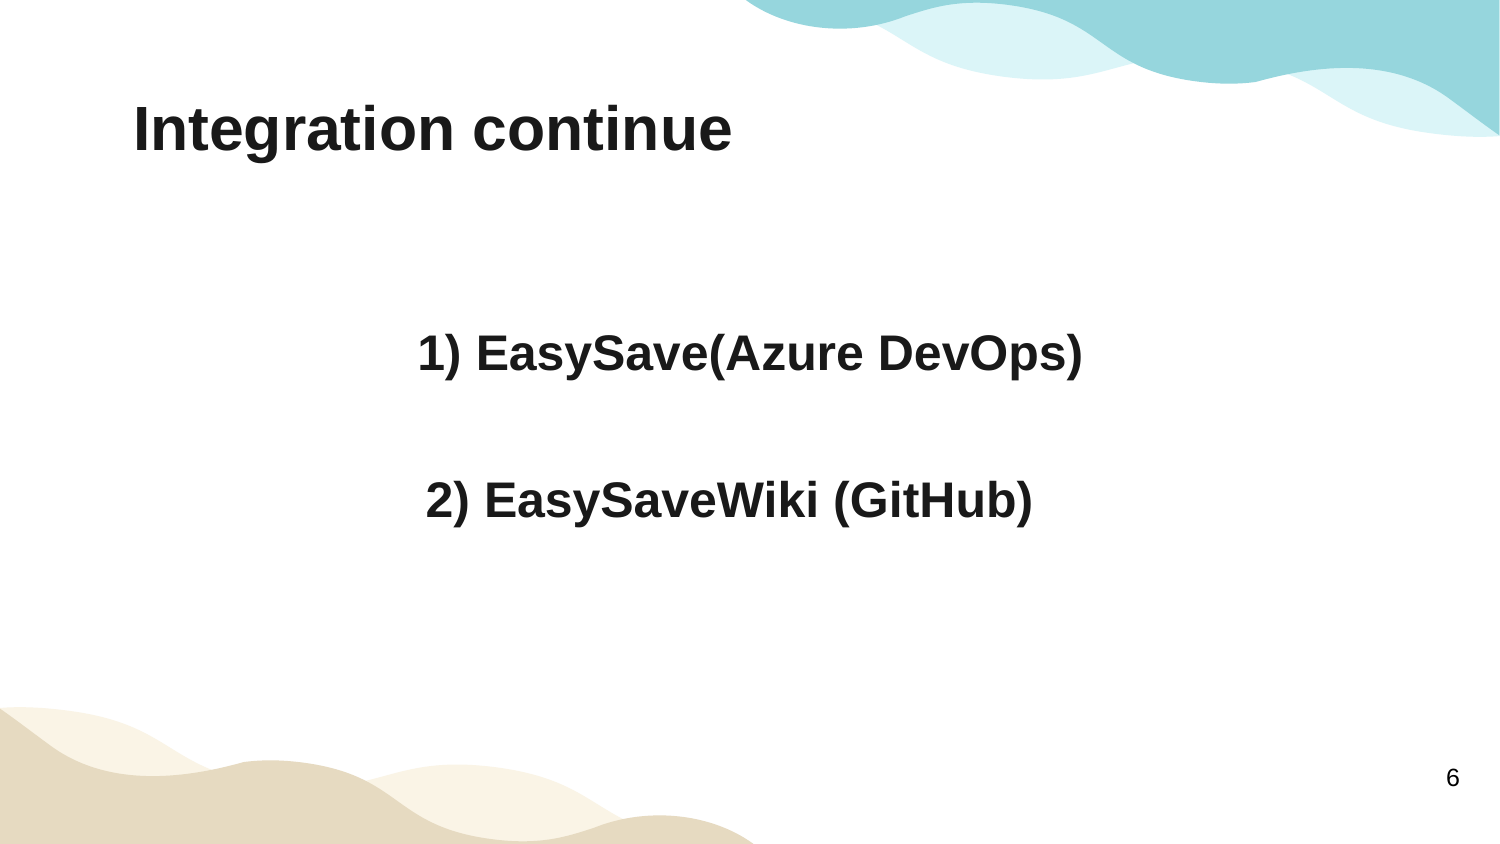

# Integration continue
1) EasySave(Azure DevOps)
2) EasySaveWiki (GitHub)
6